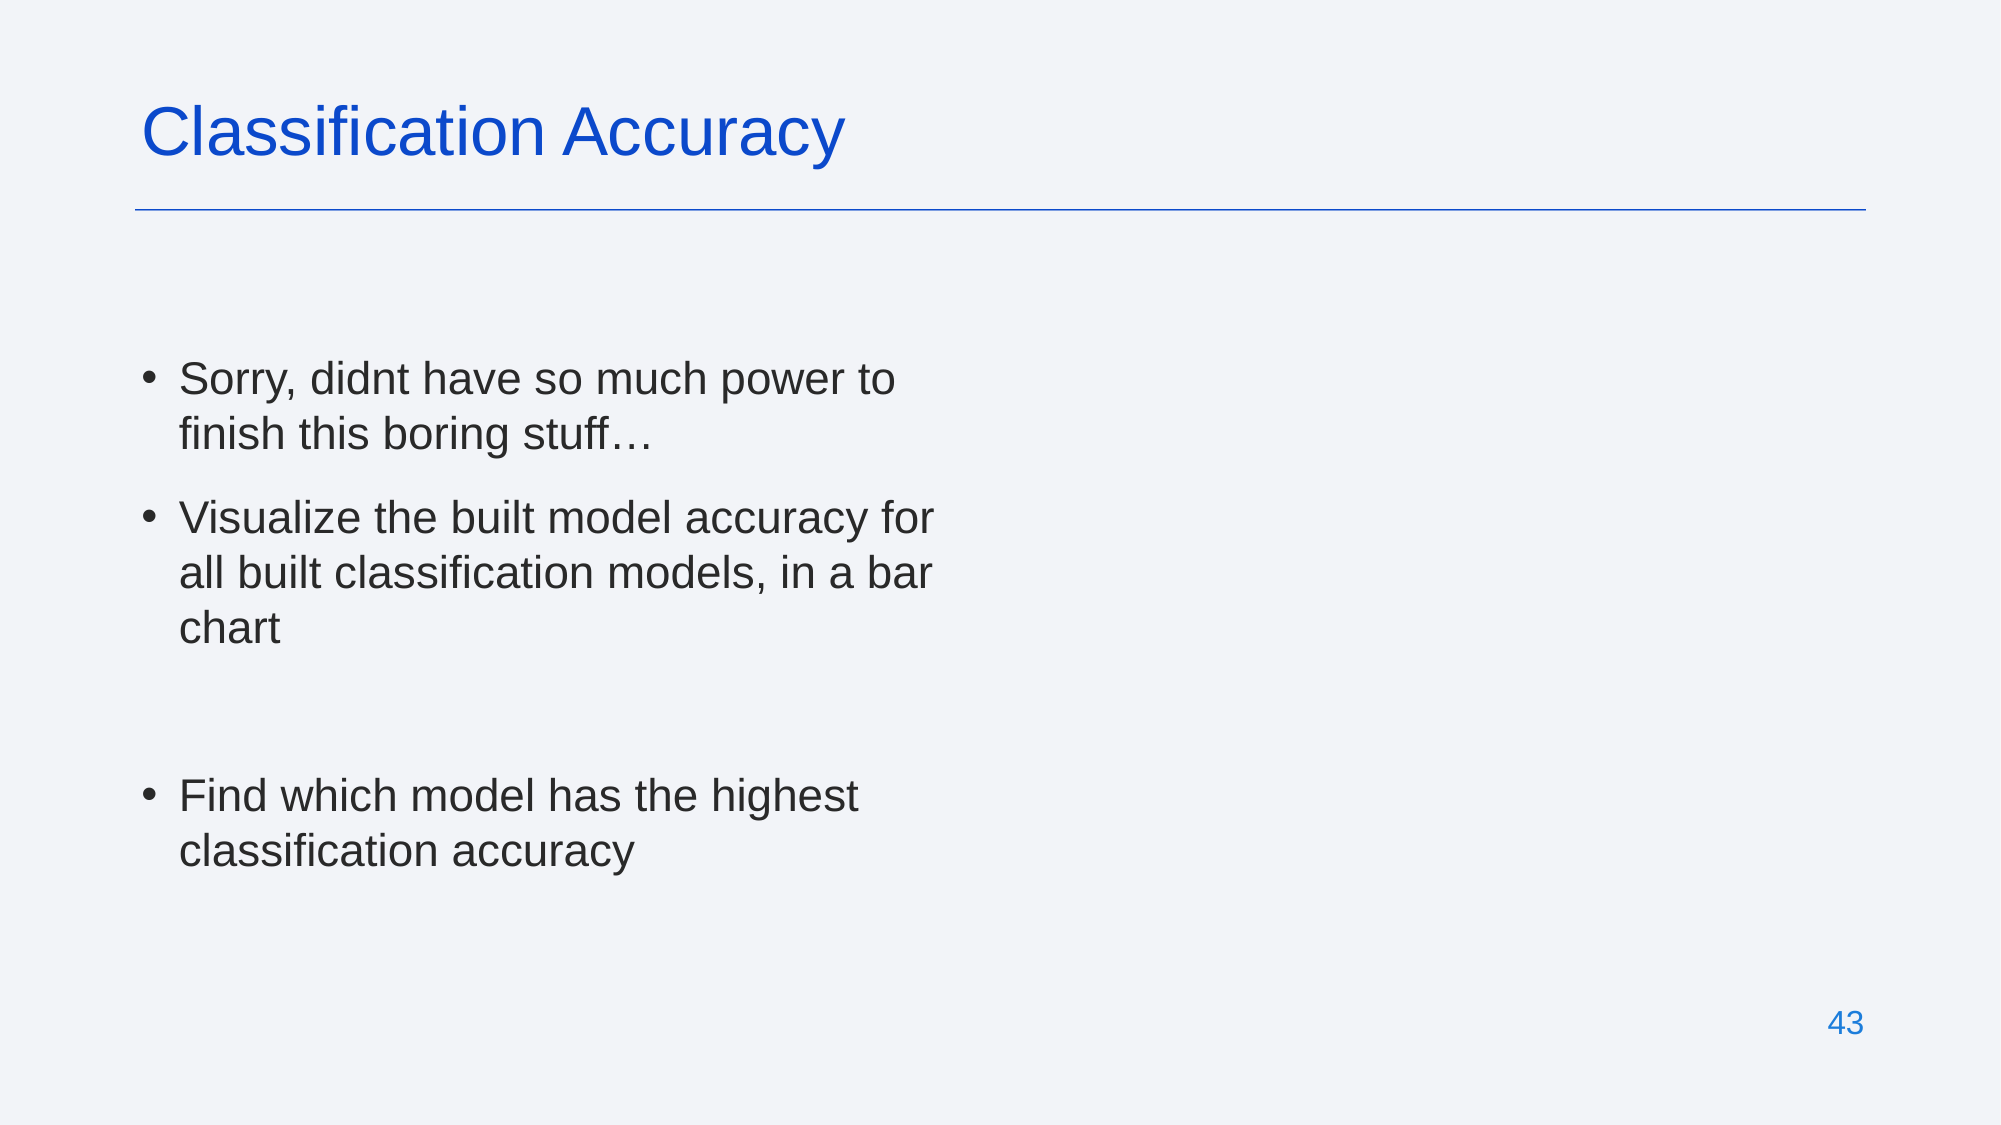

Classification Accuracy
Sorry, didnt have so much power to finish this boring stuff…
Visualize the built model accuracy for all built classification models, in a bar chart

Find which model has the highest classification accuracy
43